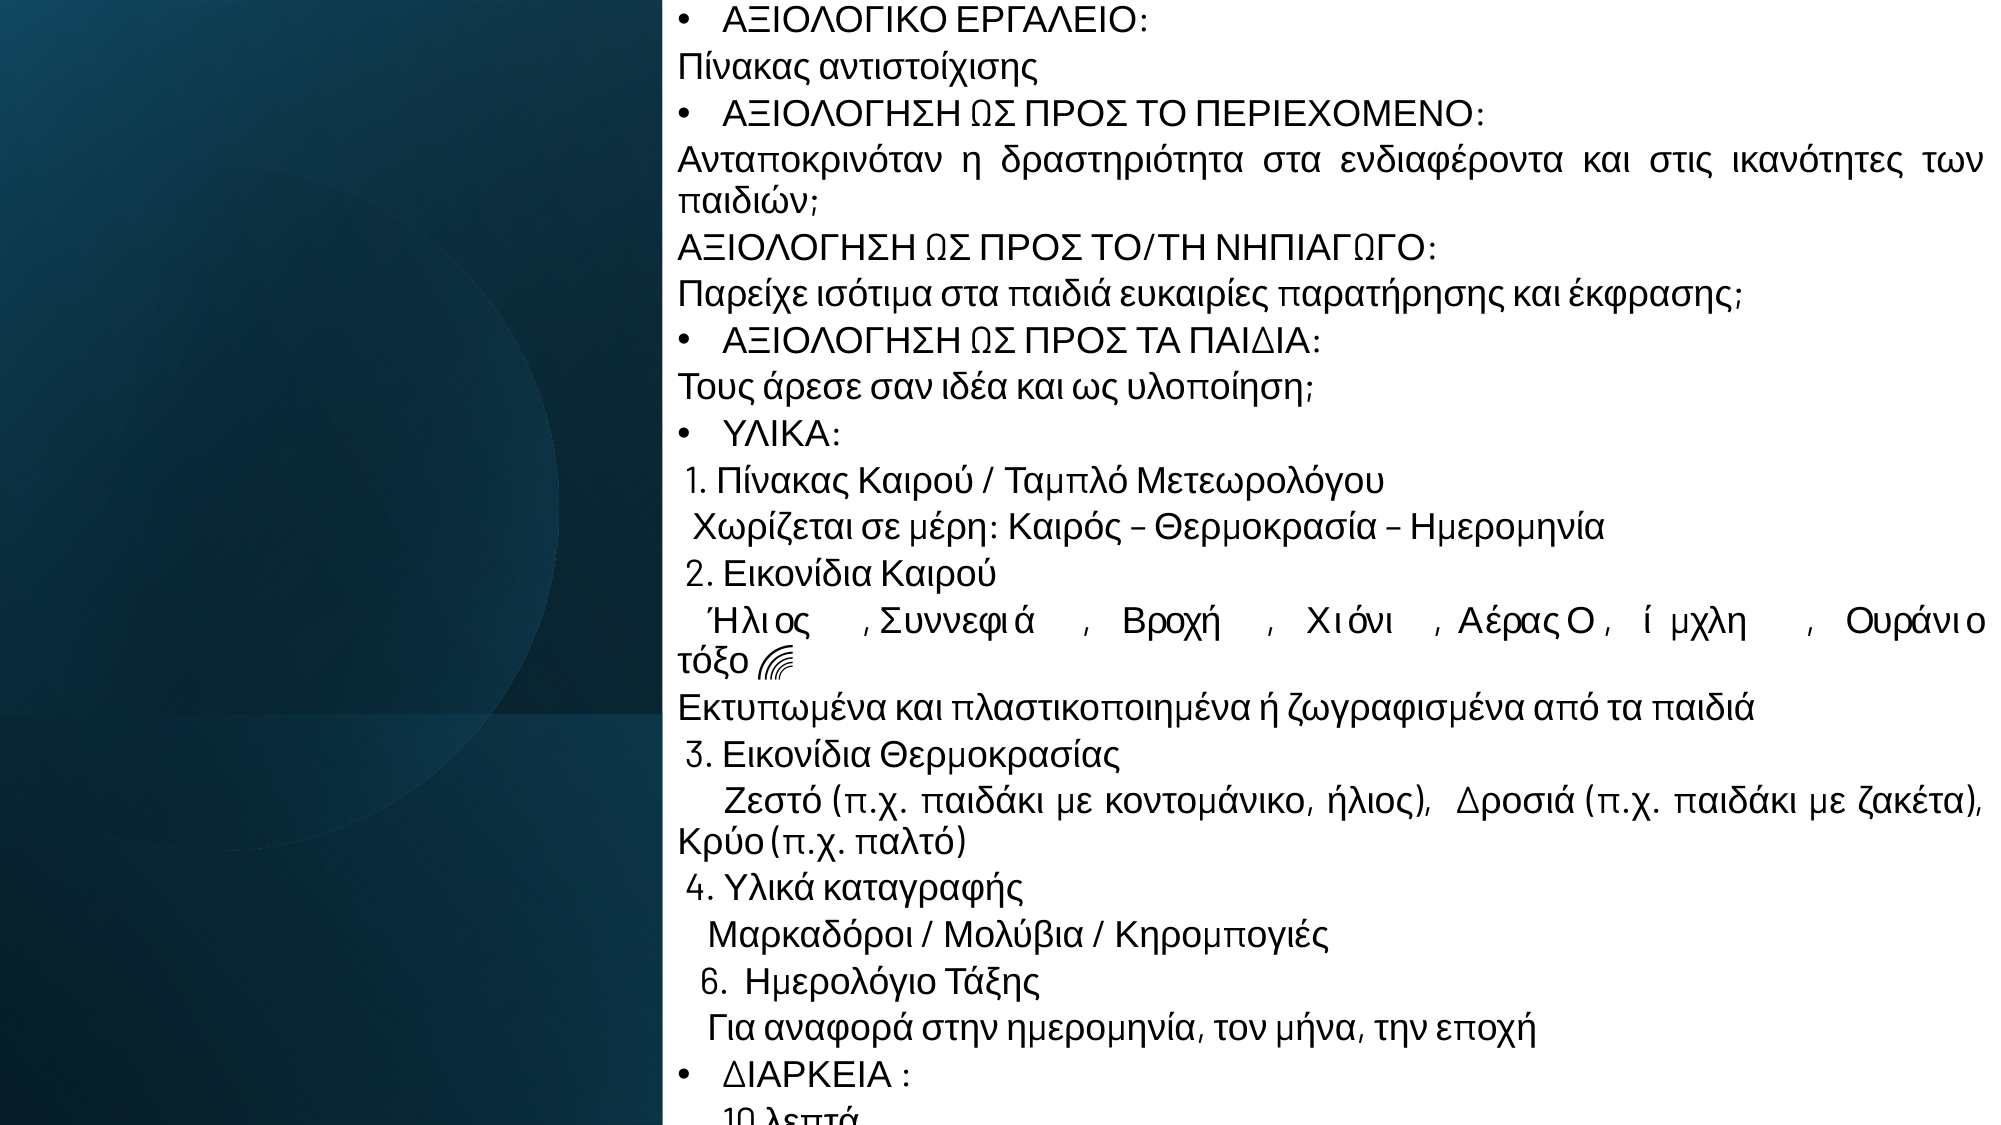

ΑΞΙΟΛΟΓΙΚΟ ΕΡΓΑΛΕΙΟ:
Πίνακας αντιστοίχισης
ΑΞΙΟΛΟΓΗΣΗ ΩΣ ΠΡΟΣ ΤΟ ΠΕΡΙΕΧΟΜΕΝΟ:
Ανταποκρινόταν η δραστηριότητα στα ενδιαφέροντα και στις ικανότητες των παιδιών;
ΑΞΙΟΛΟΓΗΣΗ ΩΣ ΠΡΟΣ ΤΟ/ΤΗ ΝΗΠΙΑΓΩΓΟ:
Παρείχε ισότιμα στα παιδιά ευκαιρίες παρατήρησης και έκφρασης;
ΑΞΙΟΛΟΓΗΣΗ ΩΣ ΠΡΟΣ ΤΑ ΠΑΙΔΙΑ:
Τους άρεσε σαν ιδέα και ως υλοποίηση;
ΥΛΙΚΑ:
 1. Πίνακας Καιρού / Ταμπλό Μετεωρολόγου
  Χωρίζεται σε μέρη: Καιρός – Θερμοκρασία – Ημερομηνία
 2. Εικονίδια Καιρού
    Ήλιος ☀️ , Συννεφιά ☁️,    Βροχή 🌧️,    Χιόνι ❄️,  Αέρας 💨,    Ομίχλη 🌫️,    Ουράνιο τόξο 🌈
Εκτυπωμένα και πλαστικοποιημένα ή ζωγραφισμένα από τα παιδιά
 3. Εικονίδια Θερμοκρασίας
    Ζεστό (π.χ. παιδάκι με κοντομάνικο, ήλιος),  Δροσιά (π.χ. παιδάκι με ζακέτα), Κρύο (π.χ. παλτό)
 4. Υλικά καταγραφής
    Μαρκαδόροι / Μολύβια / Κηρομπογιές
   6.  Ημερολόγιο Τάξης
    Για αναφορά στην ημερομηνία, τον μήνα, την εποχή
ΔΙΑΡΚΕΙΑ :
      10 λεπτά